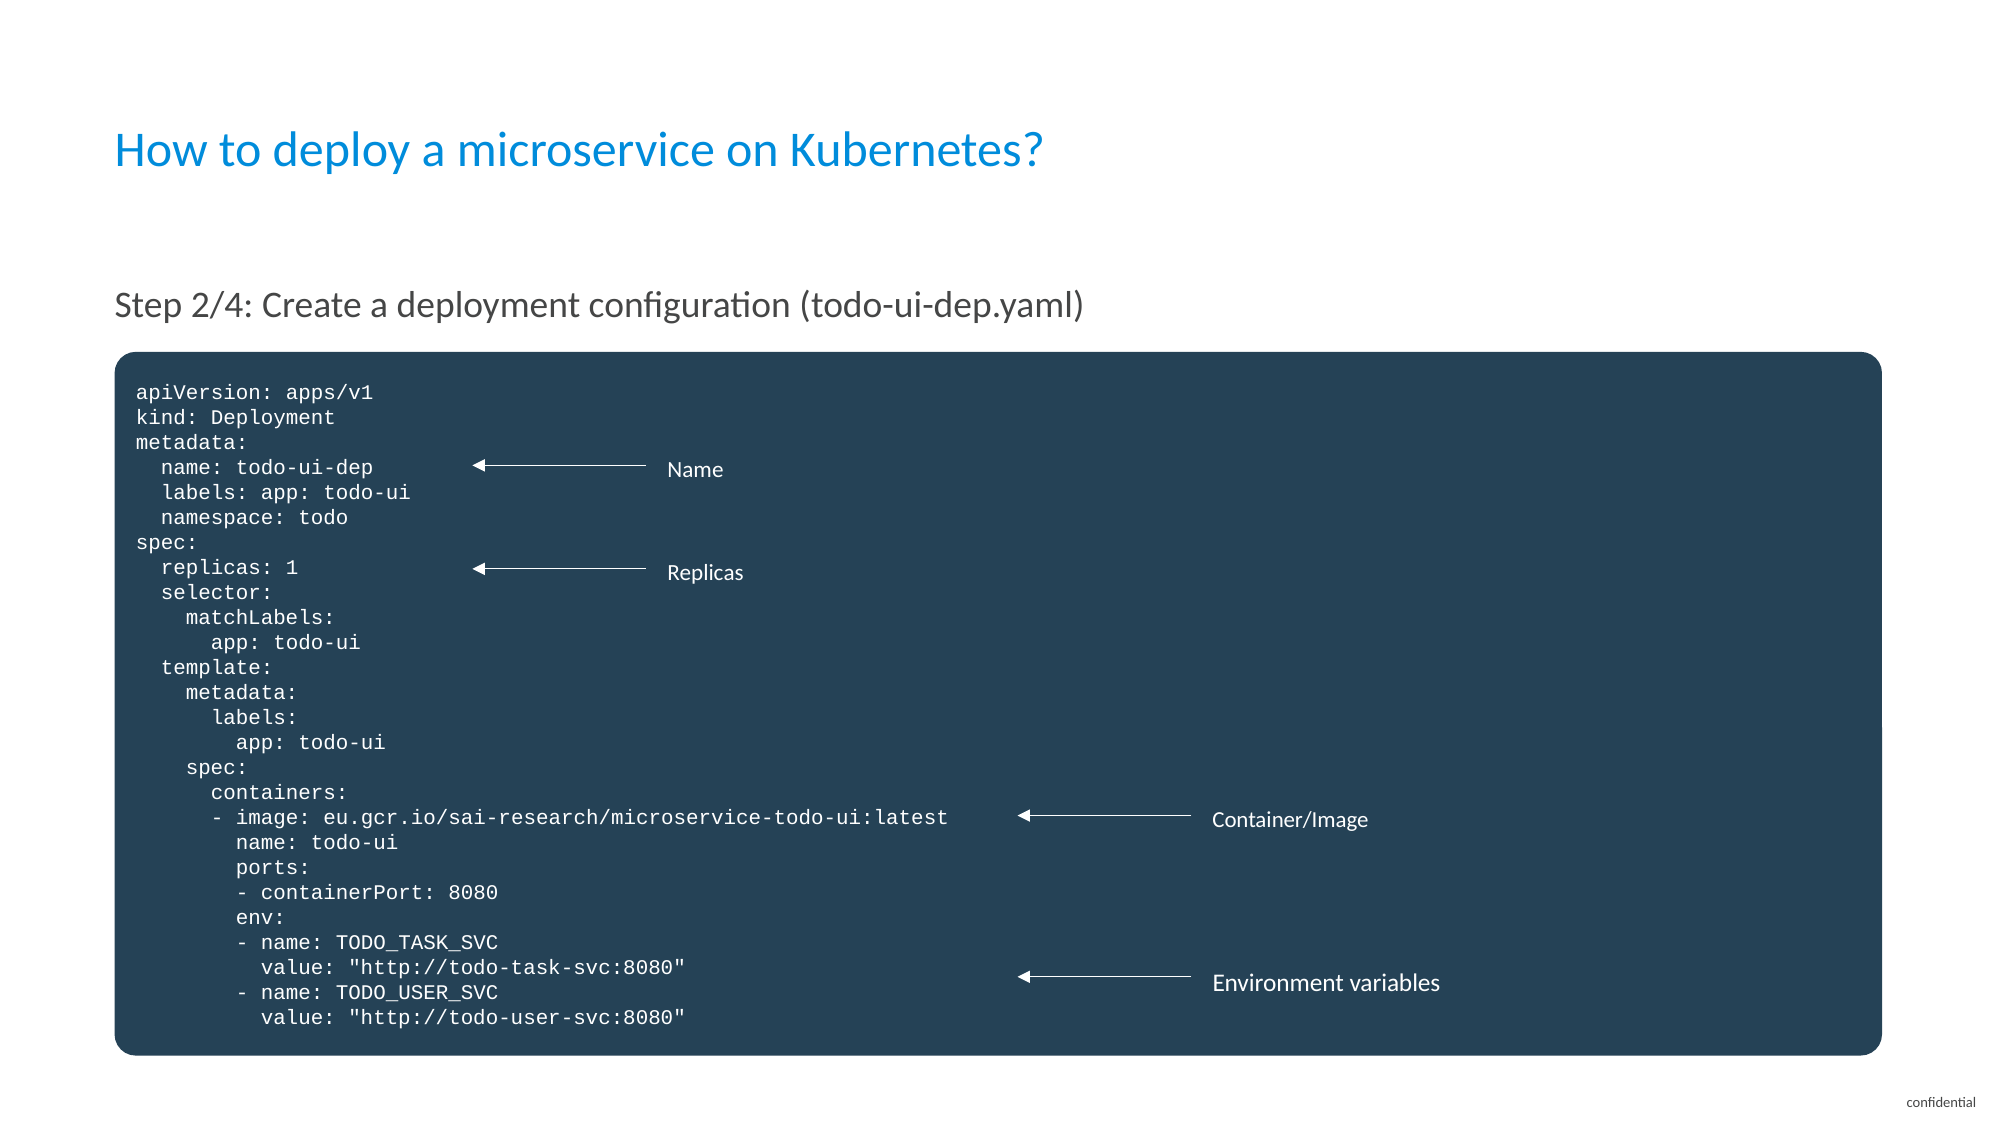

How to deploy a microservice on Kubernetes?

Step 2/4: Create a deployment configuration (todo-ui-dep.yaml)
apiVersion: apps/v1
kind: Deployment
metadata:
  name: todo-ui-dep
  labels: app: todo-ui
  namespace: todo
spec:
  replicas: 1
  selector:
    matchLabels:
      app: todo-ui
  template:
    metadata:
      labels:
        app: todo-ui
    spec:
      containers:
      - image: eu.gcr.io/sai-research/microservice-todo-ui:latest
        name: todo-ui
        ports:
        - containerPort: 8080
        env:
        - name: TODO_TASK_SVC
          value: "http://todo-task-svc:8080"
        - name: TODO_USER_SVC
          value: "http://todo-user-svc:8080"
Name
Replicas
Container/Image
Environment variables